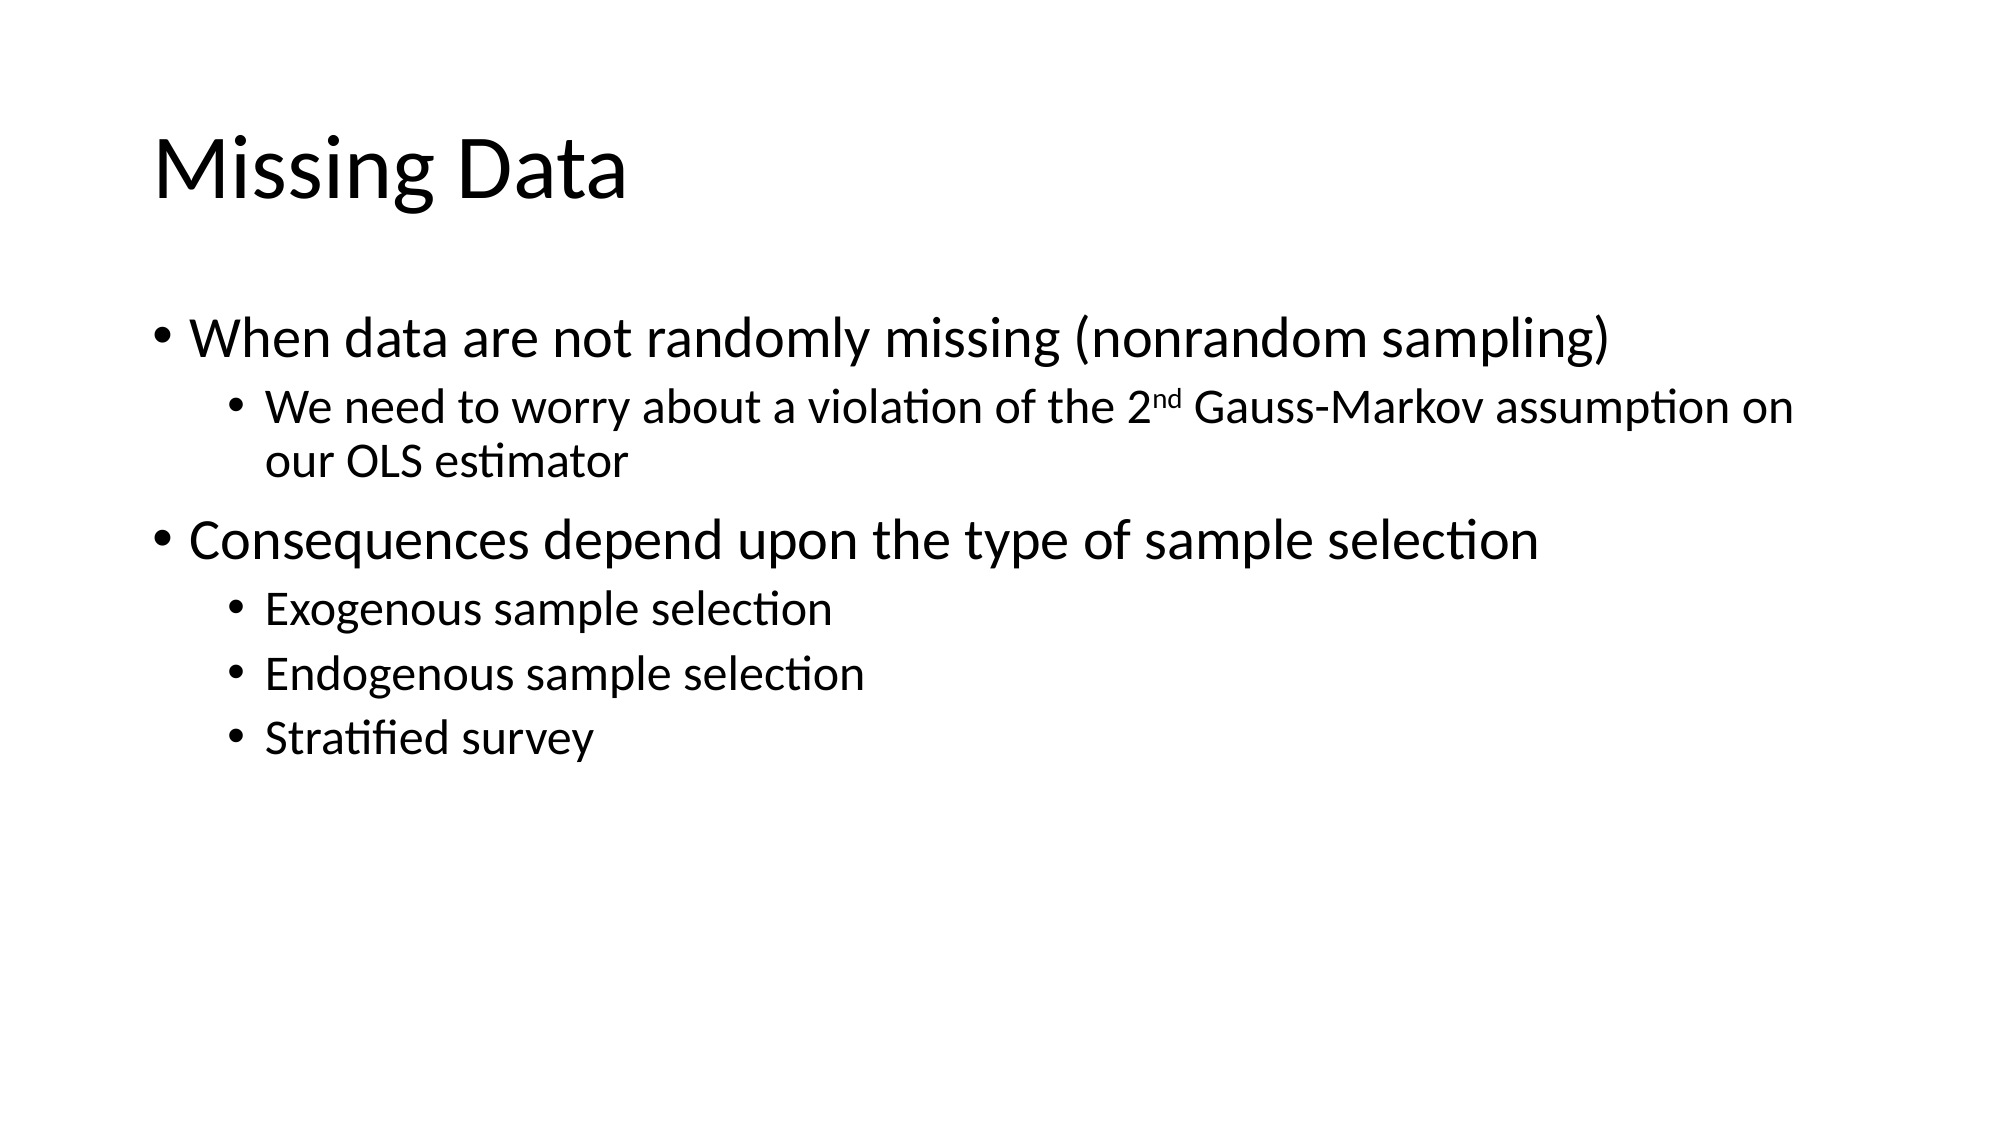

# Missing Data
When data are not randomly missing (nonrandom sampling)
We need to worry about a violation of the 2nd Gauss-Markov assumption on our OLS estimator
Consequences depend upon the type of sample selection
Exogenous sample selection
Endogenous sample selection
Stratified survey